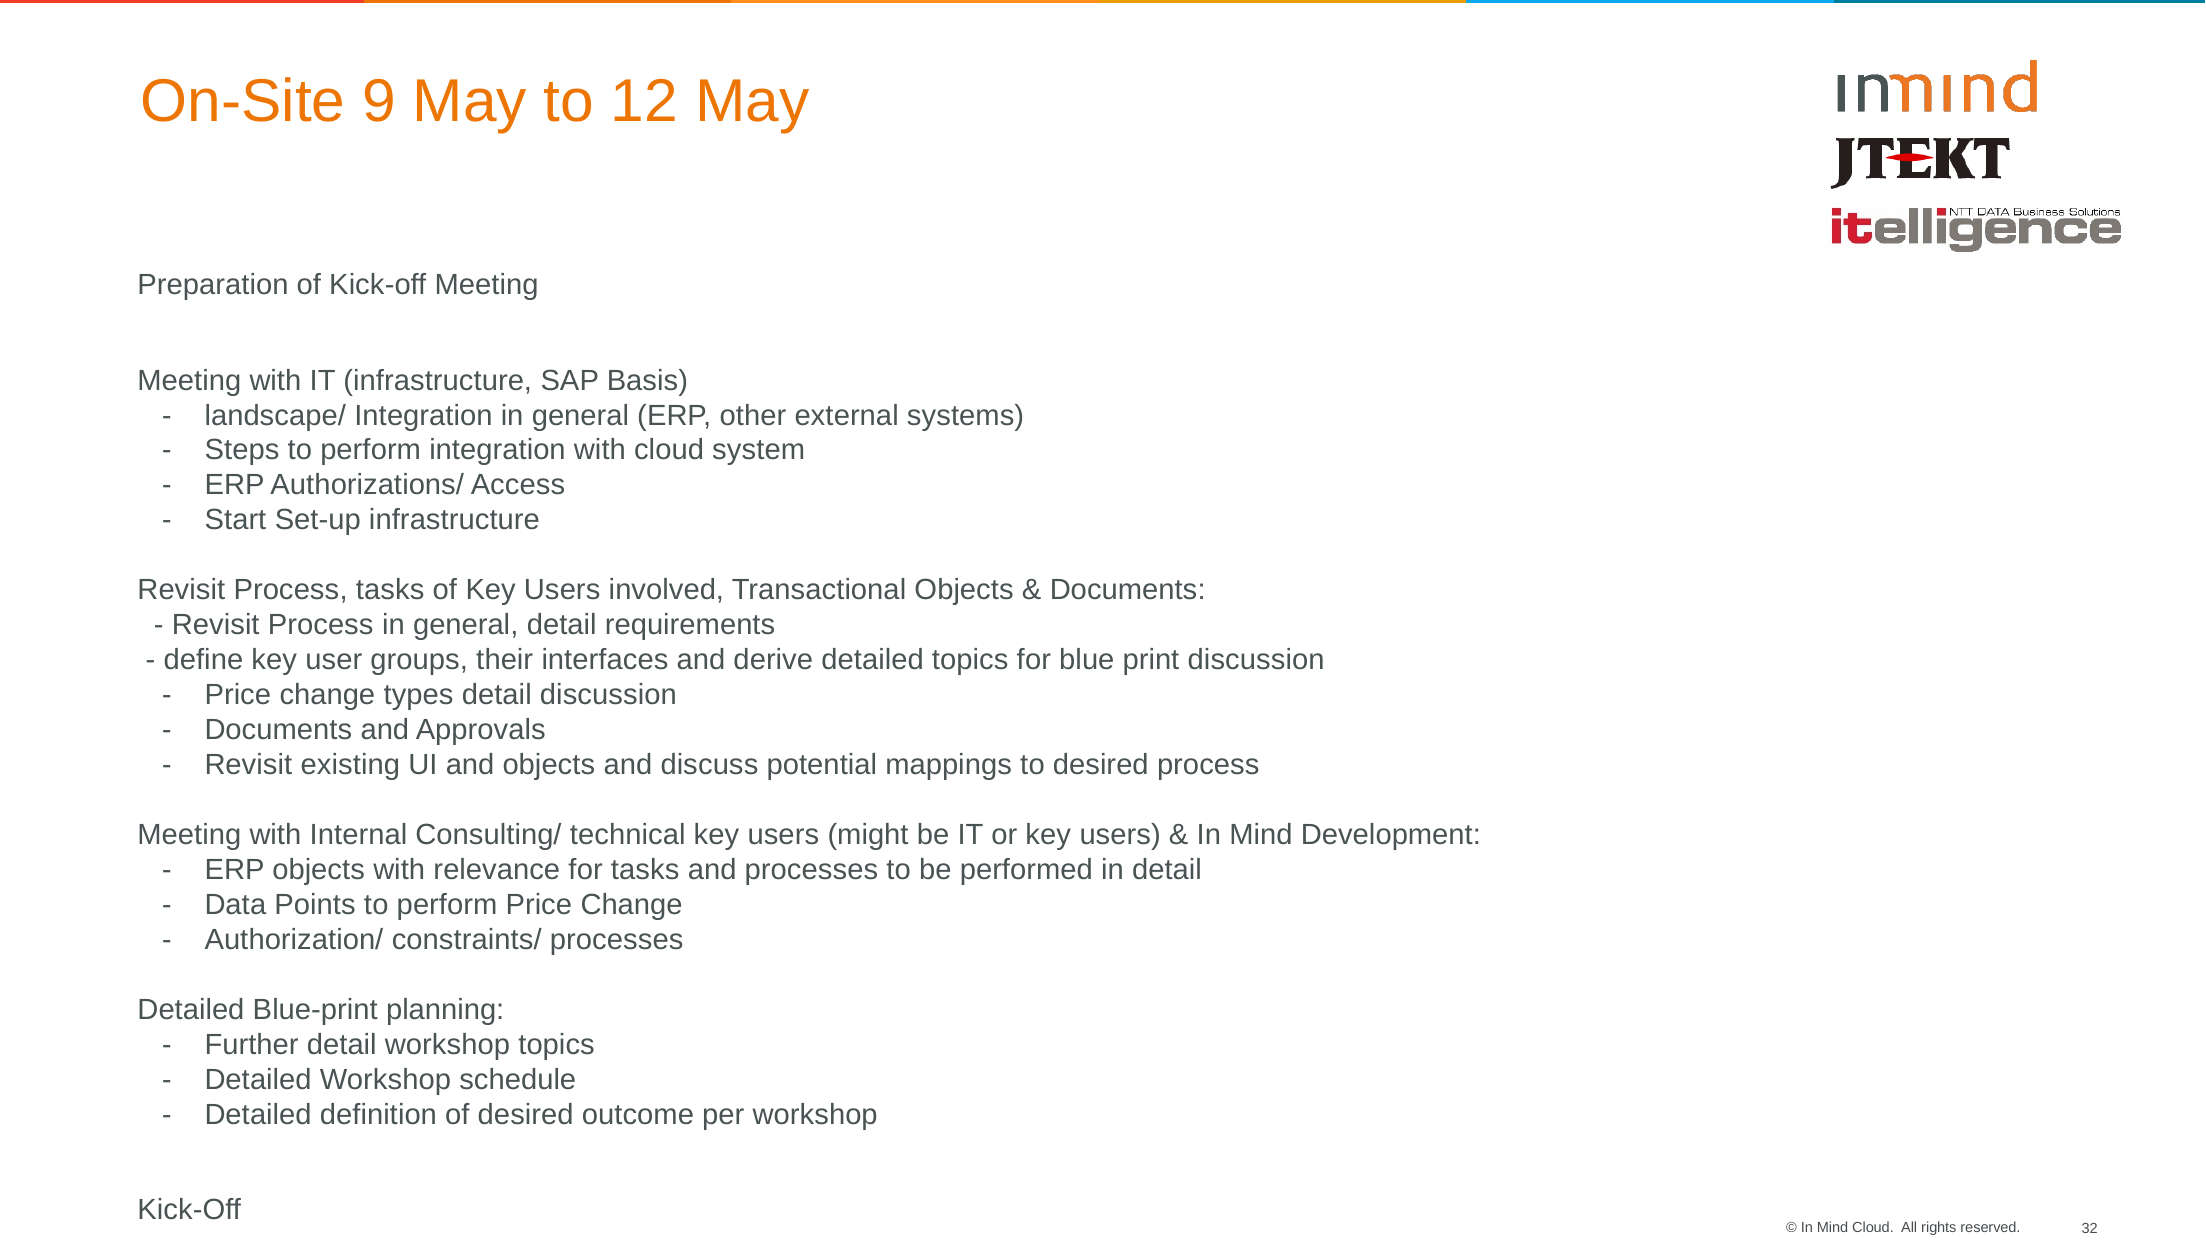

On-Site 9 May to 12 May
Preparation of Kick-off Meeting

Meeting with IT (infrastructure, SAP Basis)
   ⁃    landscape/ Integration in general (ERP, other external systems)
   ⁃    Steps to perform integration with cloud system
   ⁃    ERP Authorizations/ Access
   ⁃    Start Set-up infrastructure
Revisit Process, tasks of Key Users involved, Transactional Objects & Documents:
  - Revisit Process in general, detail requirements
 - define key user groups, their interfaces and derive detailed topics for blue print discussion
   ⁃    Price change types detail discussion
   ⁃    Documents and Approvals
   ⁃    Revisit existing UI and objects and discuss potential mappings to desired process
Meeting with Internal Consulting/ technical key users (might be IT or key users) & In Mind Development:
   ⁃    ERP objects with relevance for tasks and processes to be performed in detail
   ⁃    Data Points to perform Price Change
   ⁃    Authorization/ constraints/ processes
Detailed Blue-print planning:
   ⁃    Further detail workshop topics
   ⁃    Detailed Workshop schedule
   ⁃    Detailed definition of desired outcome per workshop

Kick-Off